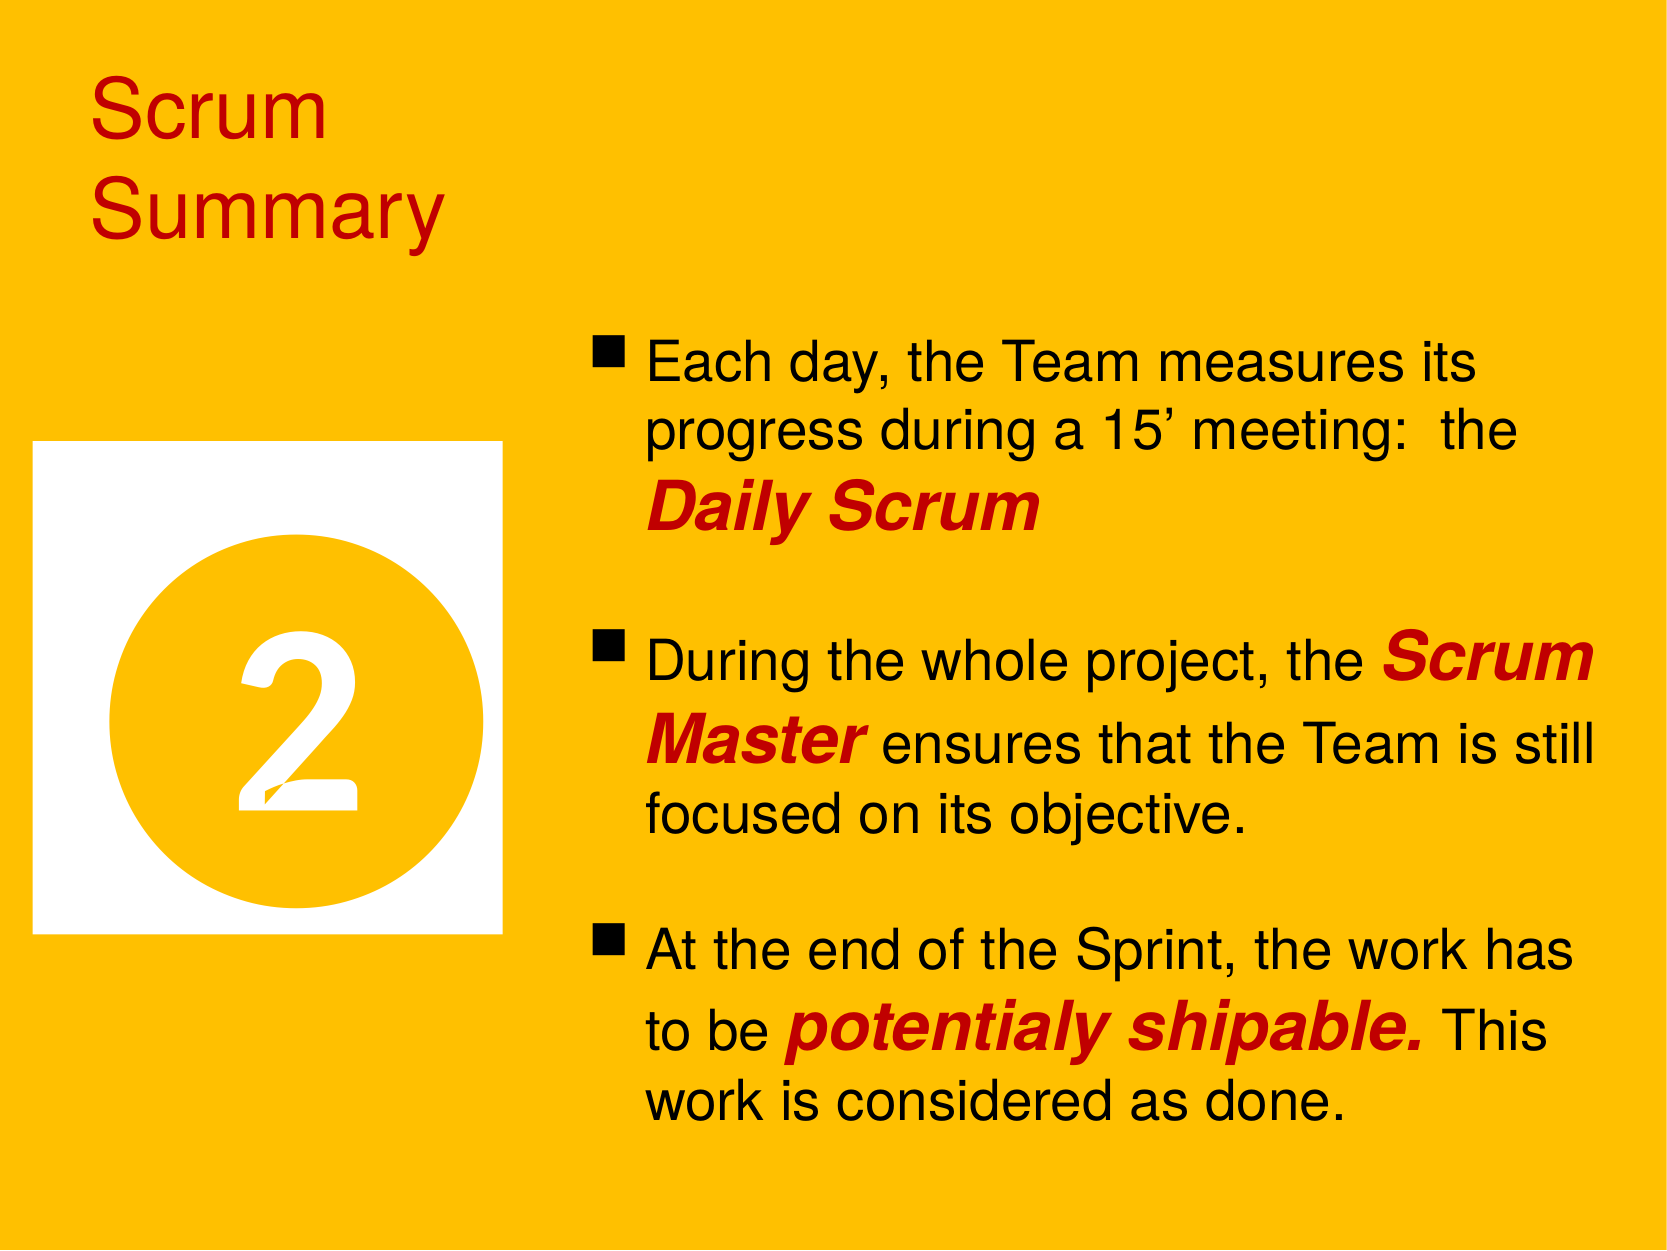

# Scrum Summary
Each day, the Team measures its progress during a 15’ meeting:  the Daily Scrum

During the whole project, the Scrum Master ensures that the Team is still focused on its objective.

At the end of the Sprint, the work has to be potentialy shipable. This work is considered as done.
❷